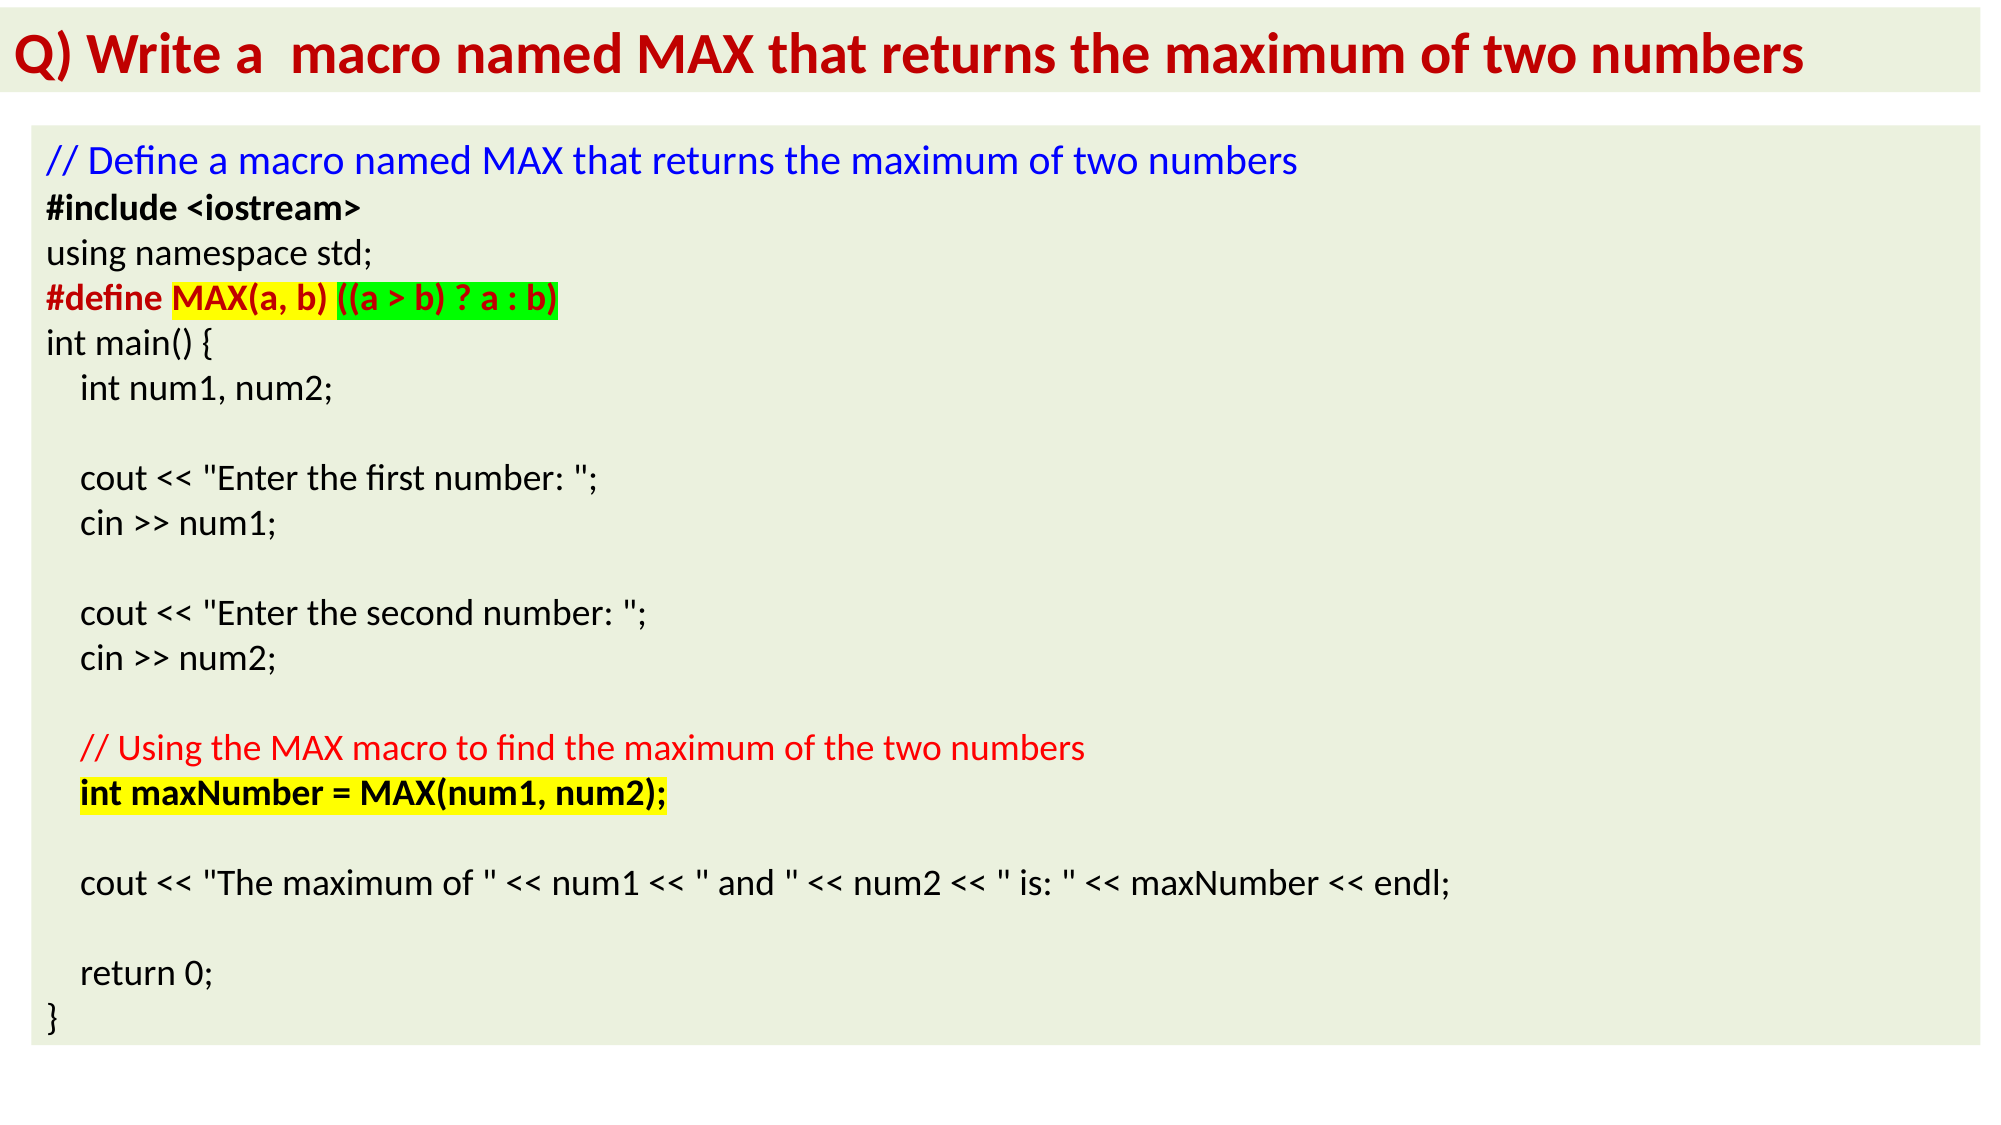

Q) Write a  macro named MAX that returns the maximum of two numbers
// Define a macro named MAX that returns the maximum of two numbers
#include <iostream>
using namespace std;
#define MAX(a, b) ((a > b) ? a : b)
int main() {
    int num1, num2;

    cout << "Enter the first number: ";
    cin >> num1;

    cout << "Enter the second number: ";
    cin >> num2;

    // Using the MAX macro to find the maximum of the two numbers
    int maxNumber = MAX(num1, num2);

    cout << "The maximum of " << num1 << " and " << num2 << " is: " << maxNumber << endl;

    return 0;
}